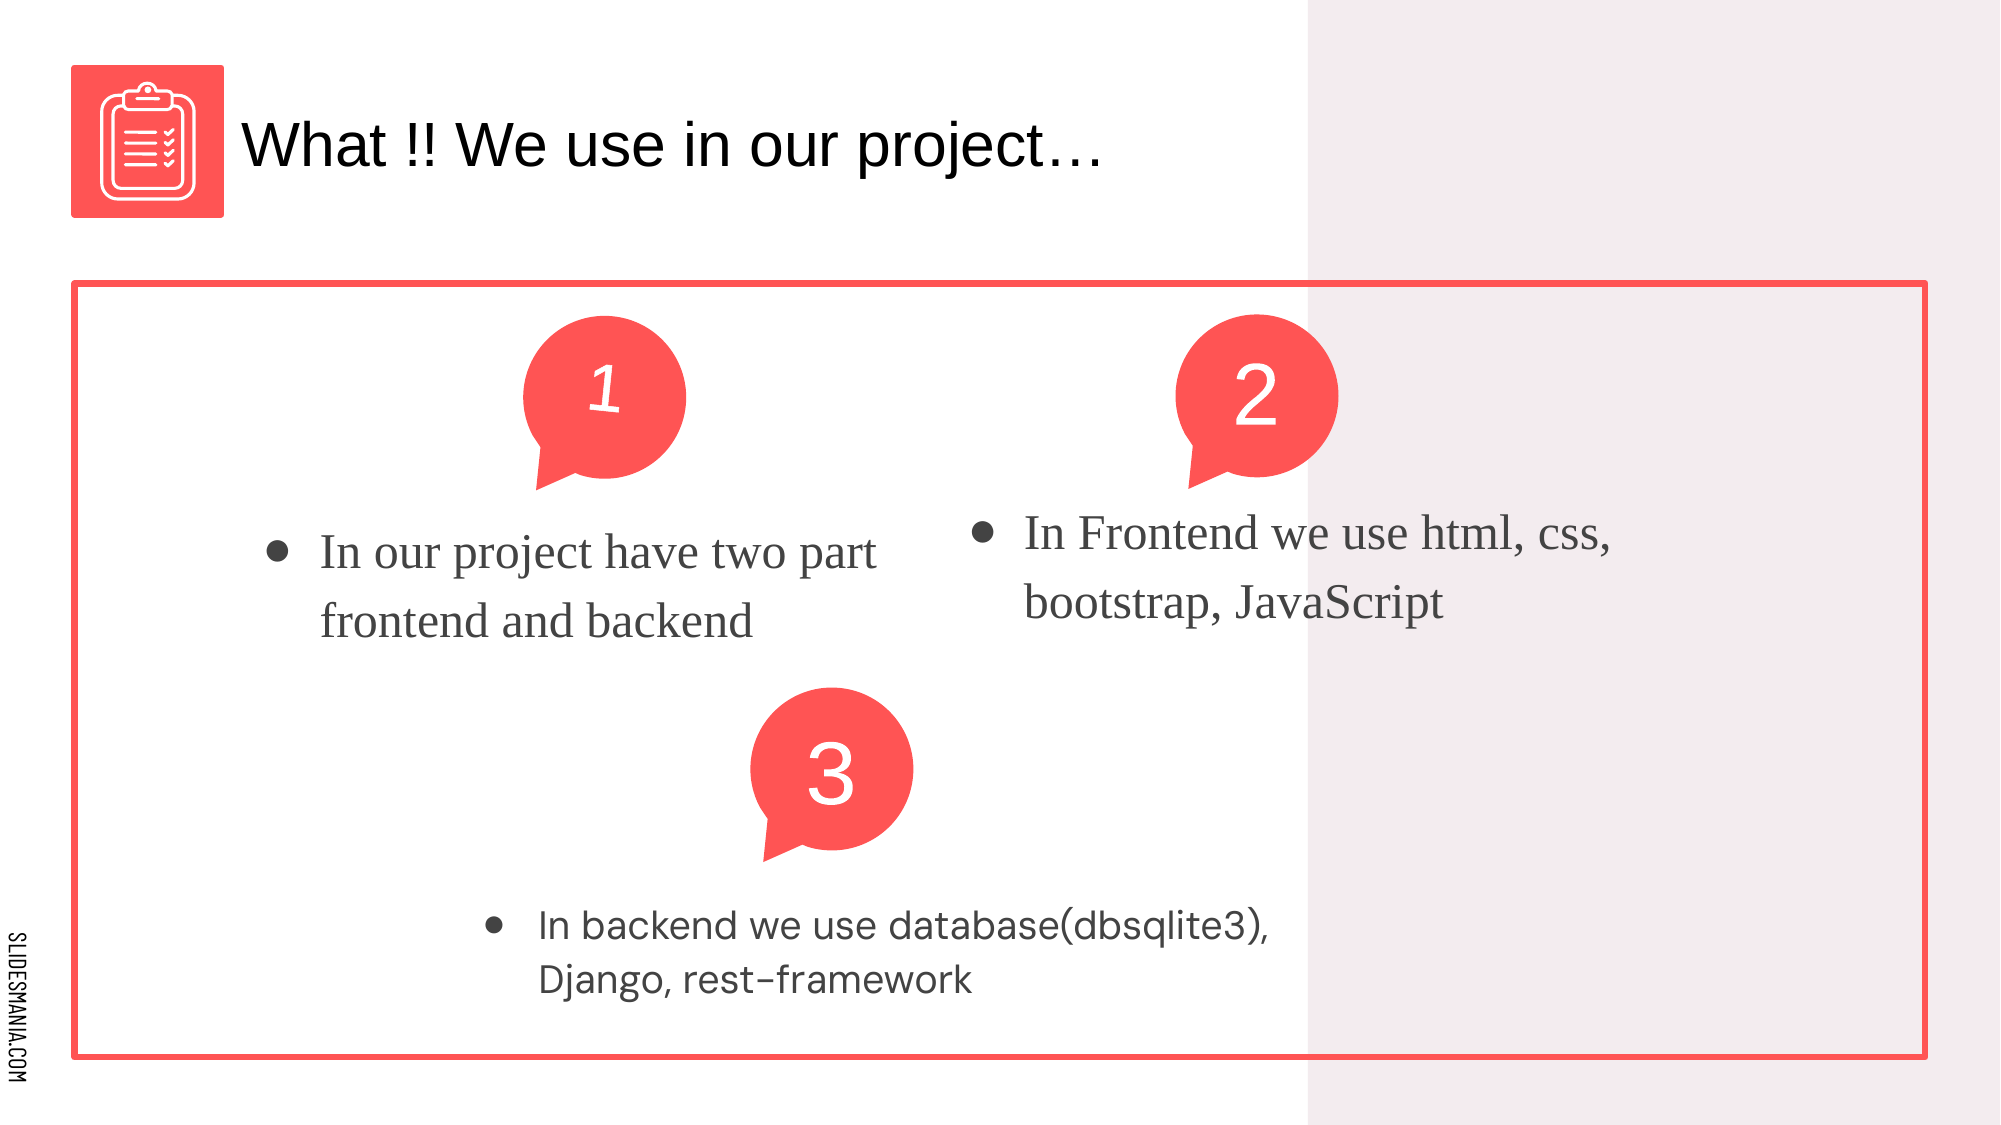

# What !! We use in our project…

1

2

In Frontend we use html, css, bootstrap, JavaScript
In our project have two part frontend and backend

3
In backend we use database(dbsqlite3), Django, rest-framework